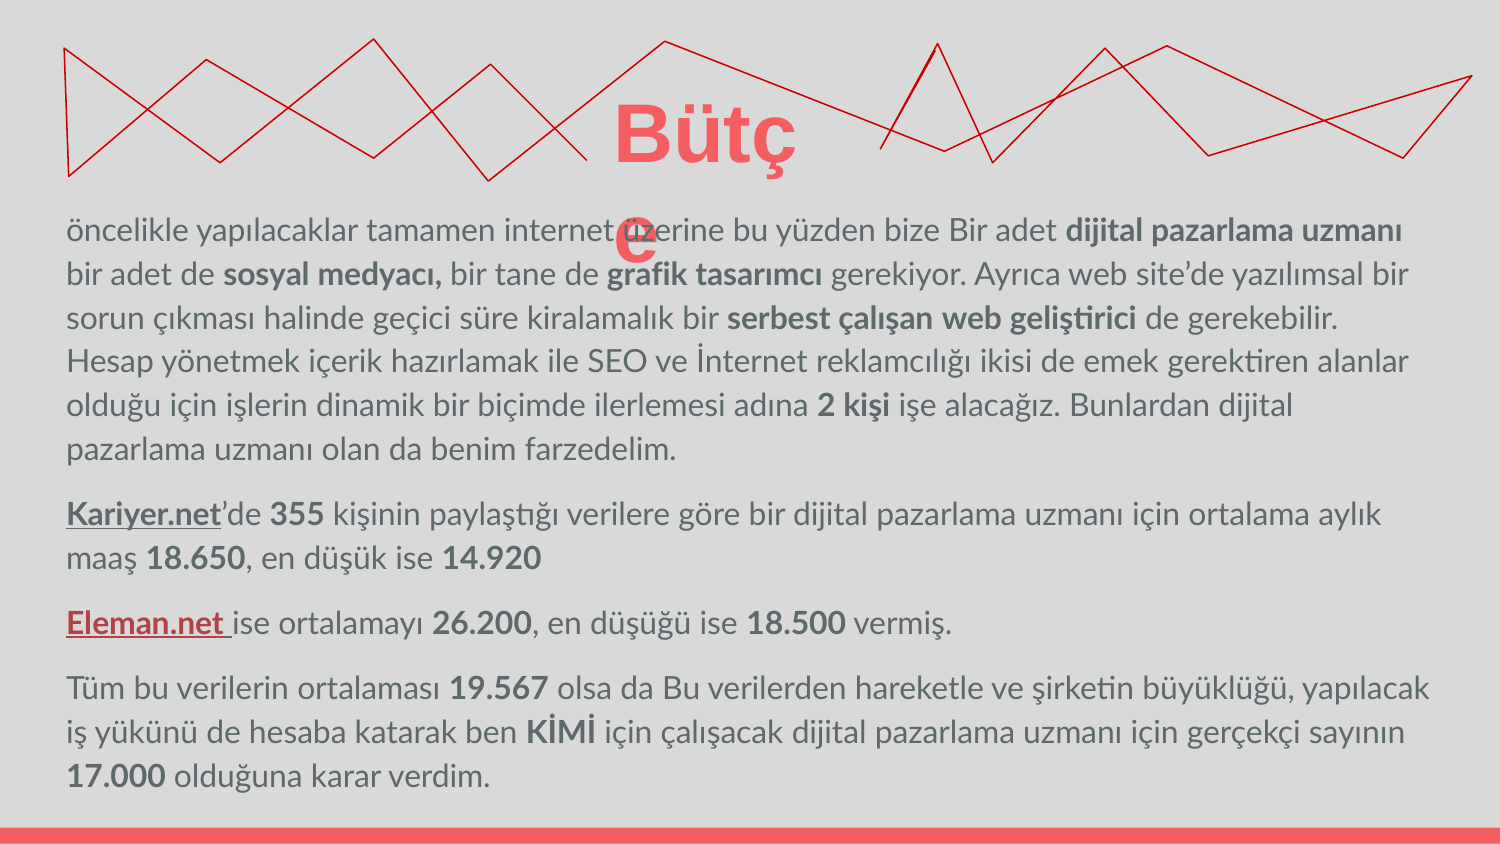

# Bütçe
öncelikle yapılacaklar tamamen internet üzerine bu yüzden bize Bir adet dijital pazarlama uzmanı bir adet de sosyal medyacı, bir tane de grafik tasarımcı gerekiyor. Ayrıca web site’de yazılımsal bir sorun çıkması halinde geçici süre kiralamalık bir serbest çalışan web geliştirici de gerekebilir. Hesap yönetmek içerik hazırlamak ile SEO ve İnternet reklamcılığı ikisi de emek gerektiren alanlar olduğu için işlerin dinamik bir biçimde ilerlemesi adına 2 kişi işe alacağız. Bunlardan dijital pazarlama uzmanı olan da benim farzedelim.
Kariyer.net’de 355 kişinin paylaştığı verilere göre bir dijital pazarlama uzmanı için ortalama aylık maaş 18.650, en düşük ise 14.920
Eleman.net ise ortalamayı 26.200, en düşüğü ise 18.500 vermiş.
Tüm bu verilerin ortalaması 19.567 olsa da Bu verilerden hareketle ve şirketin büyüklüğü, yapılacak iş yükünü de hesaba katarak ben KİMİ için çalışacak dijital pazarlama uzmanı için gerçekçi sayının 17.000 olduğuna karar verdim.